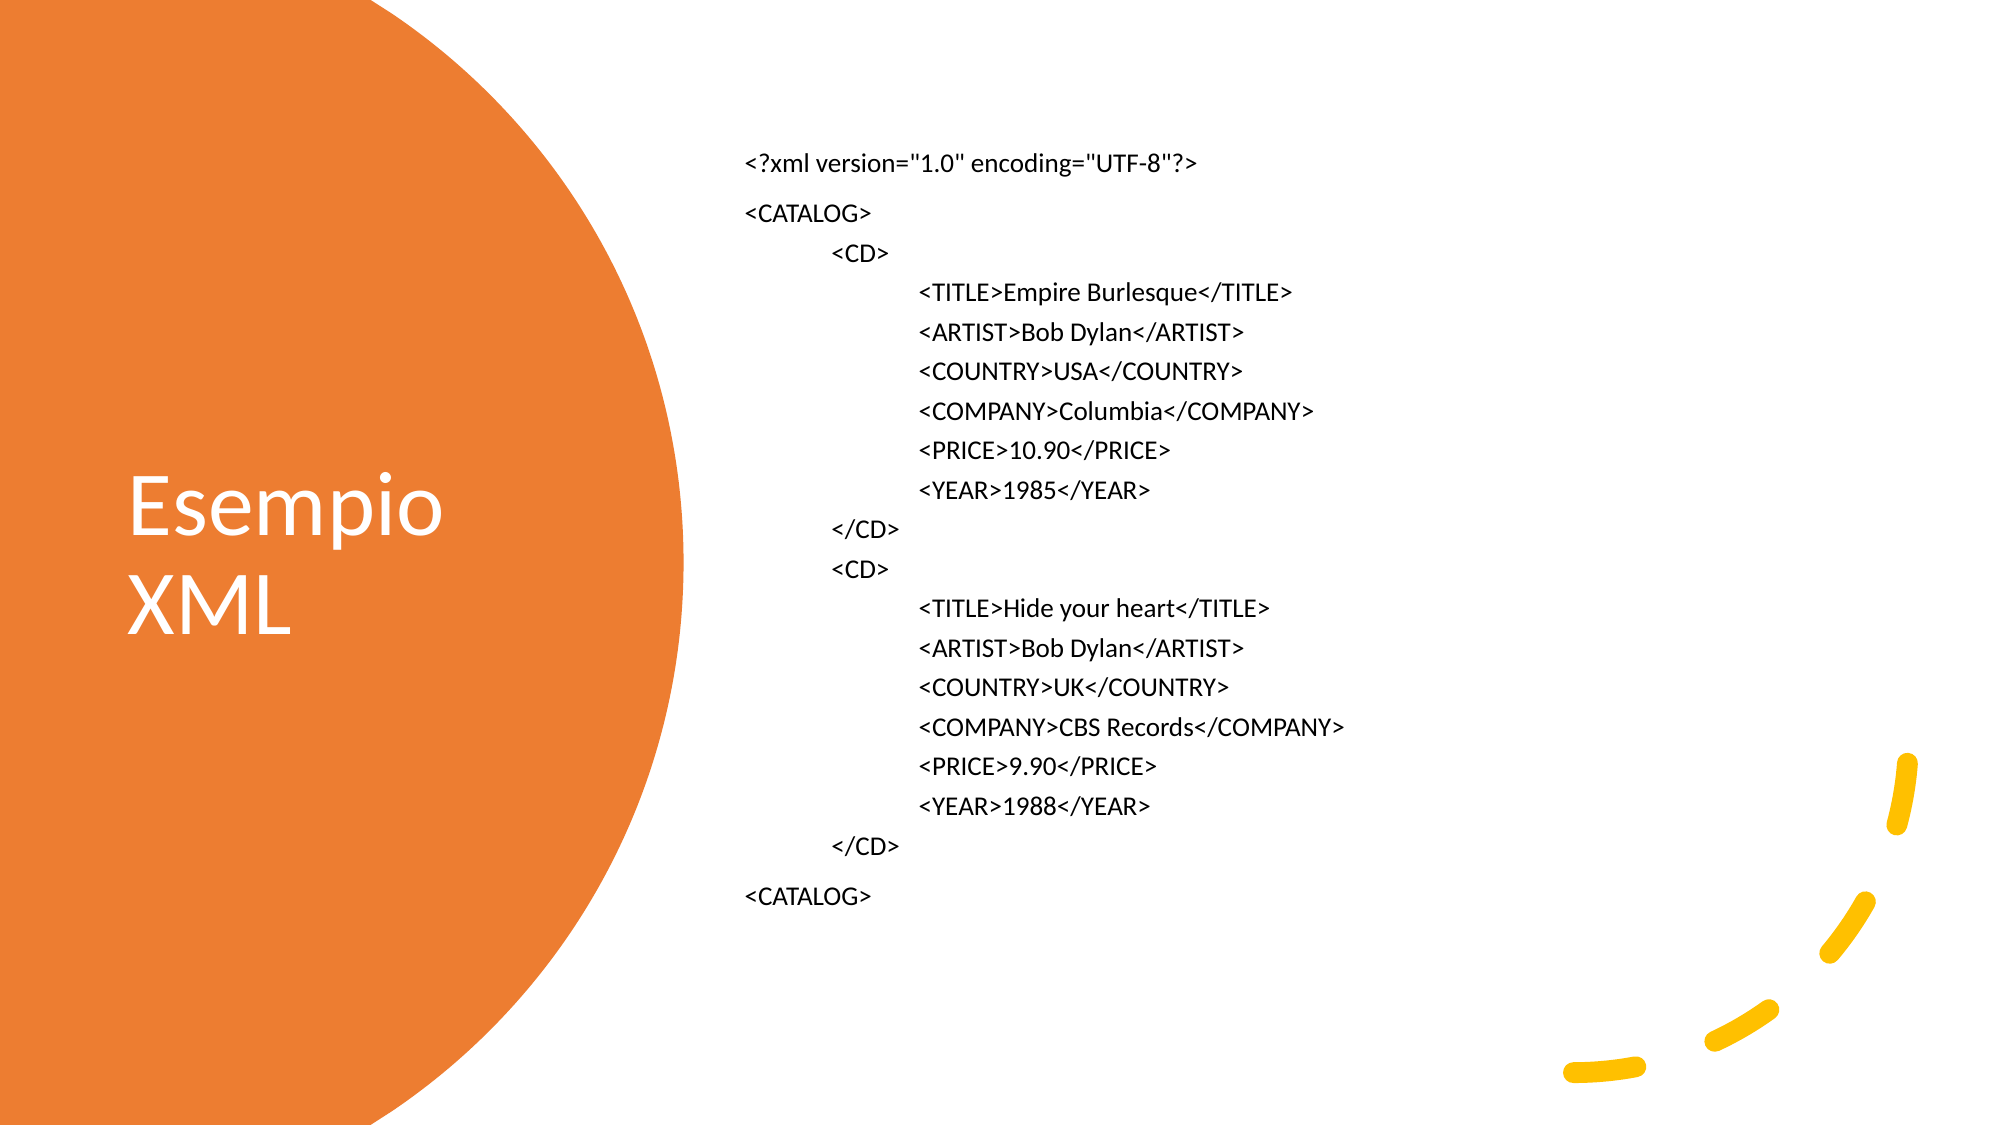

<?xml version="1.0" encoding="UTF-8"?>
<CATALOG>
  <CD>
    <TITLE>Empire Burlesque</TITLE>
    <ARTIST>Bob Dylan</ARTIST>
    <COUNTRY>USA</COUNTRY>
    <COMPANY>Columbia</COMPANY>
    <PRICE>10.90</PRICE>
    <YEAR>1985</YEAR>
  </CD>
  <CD>
    <TITLE>Hide your heart</TITLE>
    <ARTIST>Bob Dylan</ARTIST>
    <COUNTRY>UK</COUNTRY>
    <COMPANY>CBS Records</COMPANY>
    <PRICE>9.90</PRICE>
    <YEAR>1988</YEAR>
  </CD>
<CATALOG>

# Esempio XML